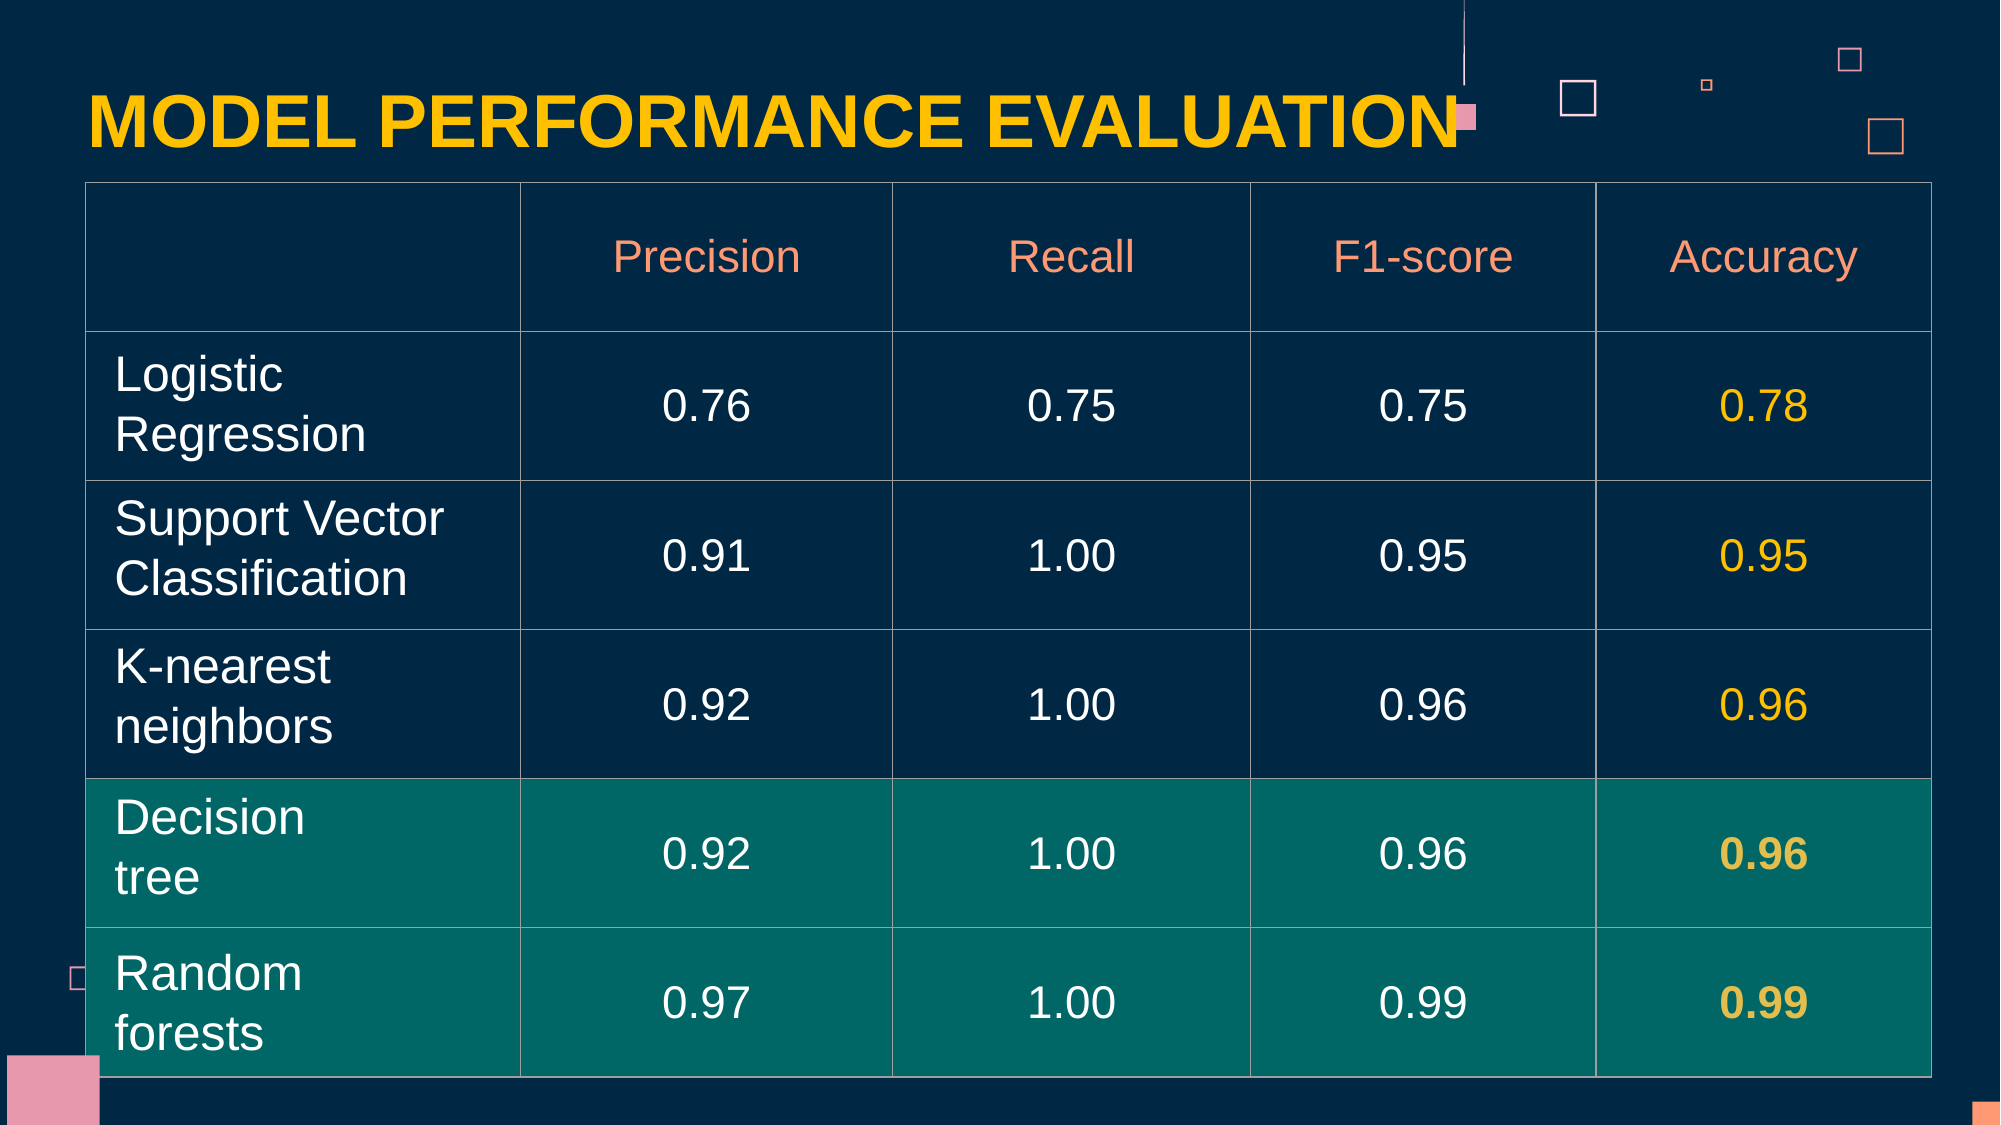

MODEL PERFORMANCE EVALUATION
|  | Precision | Recall | F1-score | Accuracy |
| --- | --- | --- | --- | --- |
|  | 0.76 | 0.75 | 0.75 | 0.78 |
|  | 0.91 | 1.00 | 0.95 | 0.95 |
|  | 0.92 | 1.00 | 0.96 | 0.96 |
|  | 0.92 | 1.00 | 0.96 | 0.96 |
|  | 0.97 | 1.00 | 0.99 | 0.99 |
Logistic Regression
Support Vector Classification
K-nearest neighbors
Decision tree
Random forests